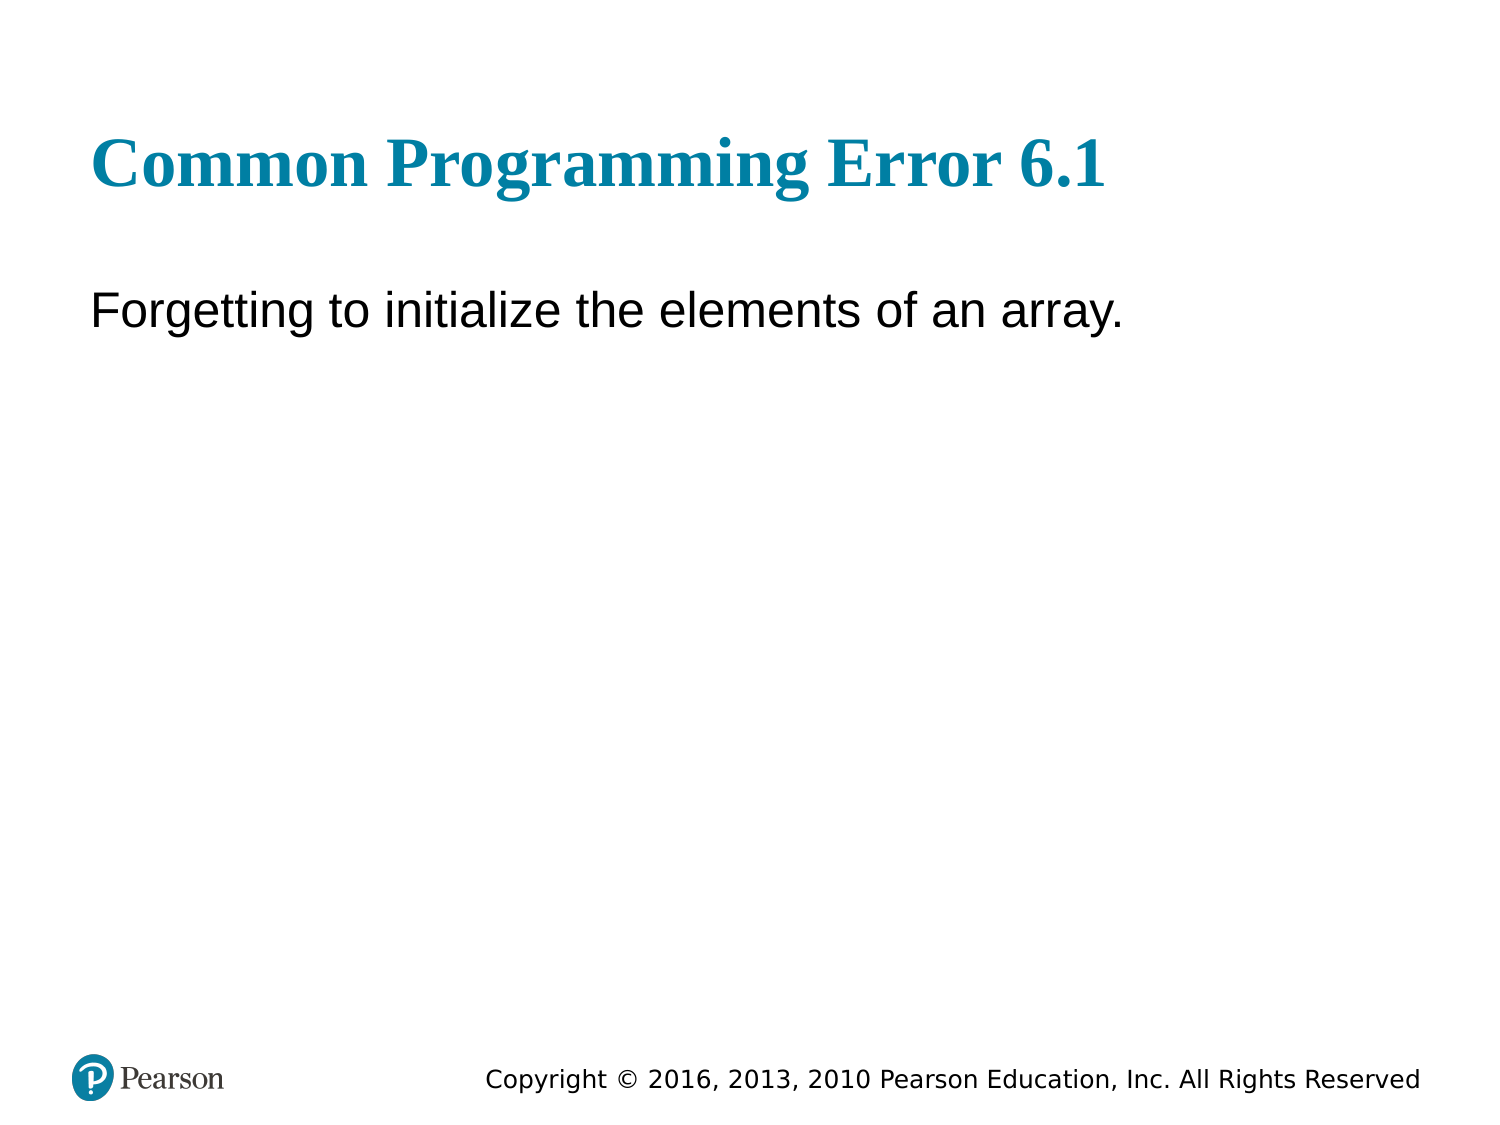

# Common Programming Error 6.1
Forgetting to initialize the elements of an array.